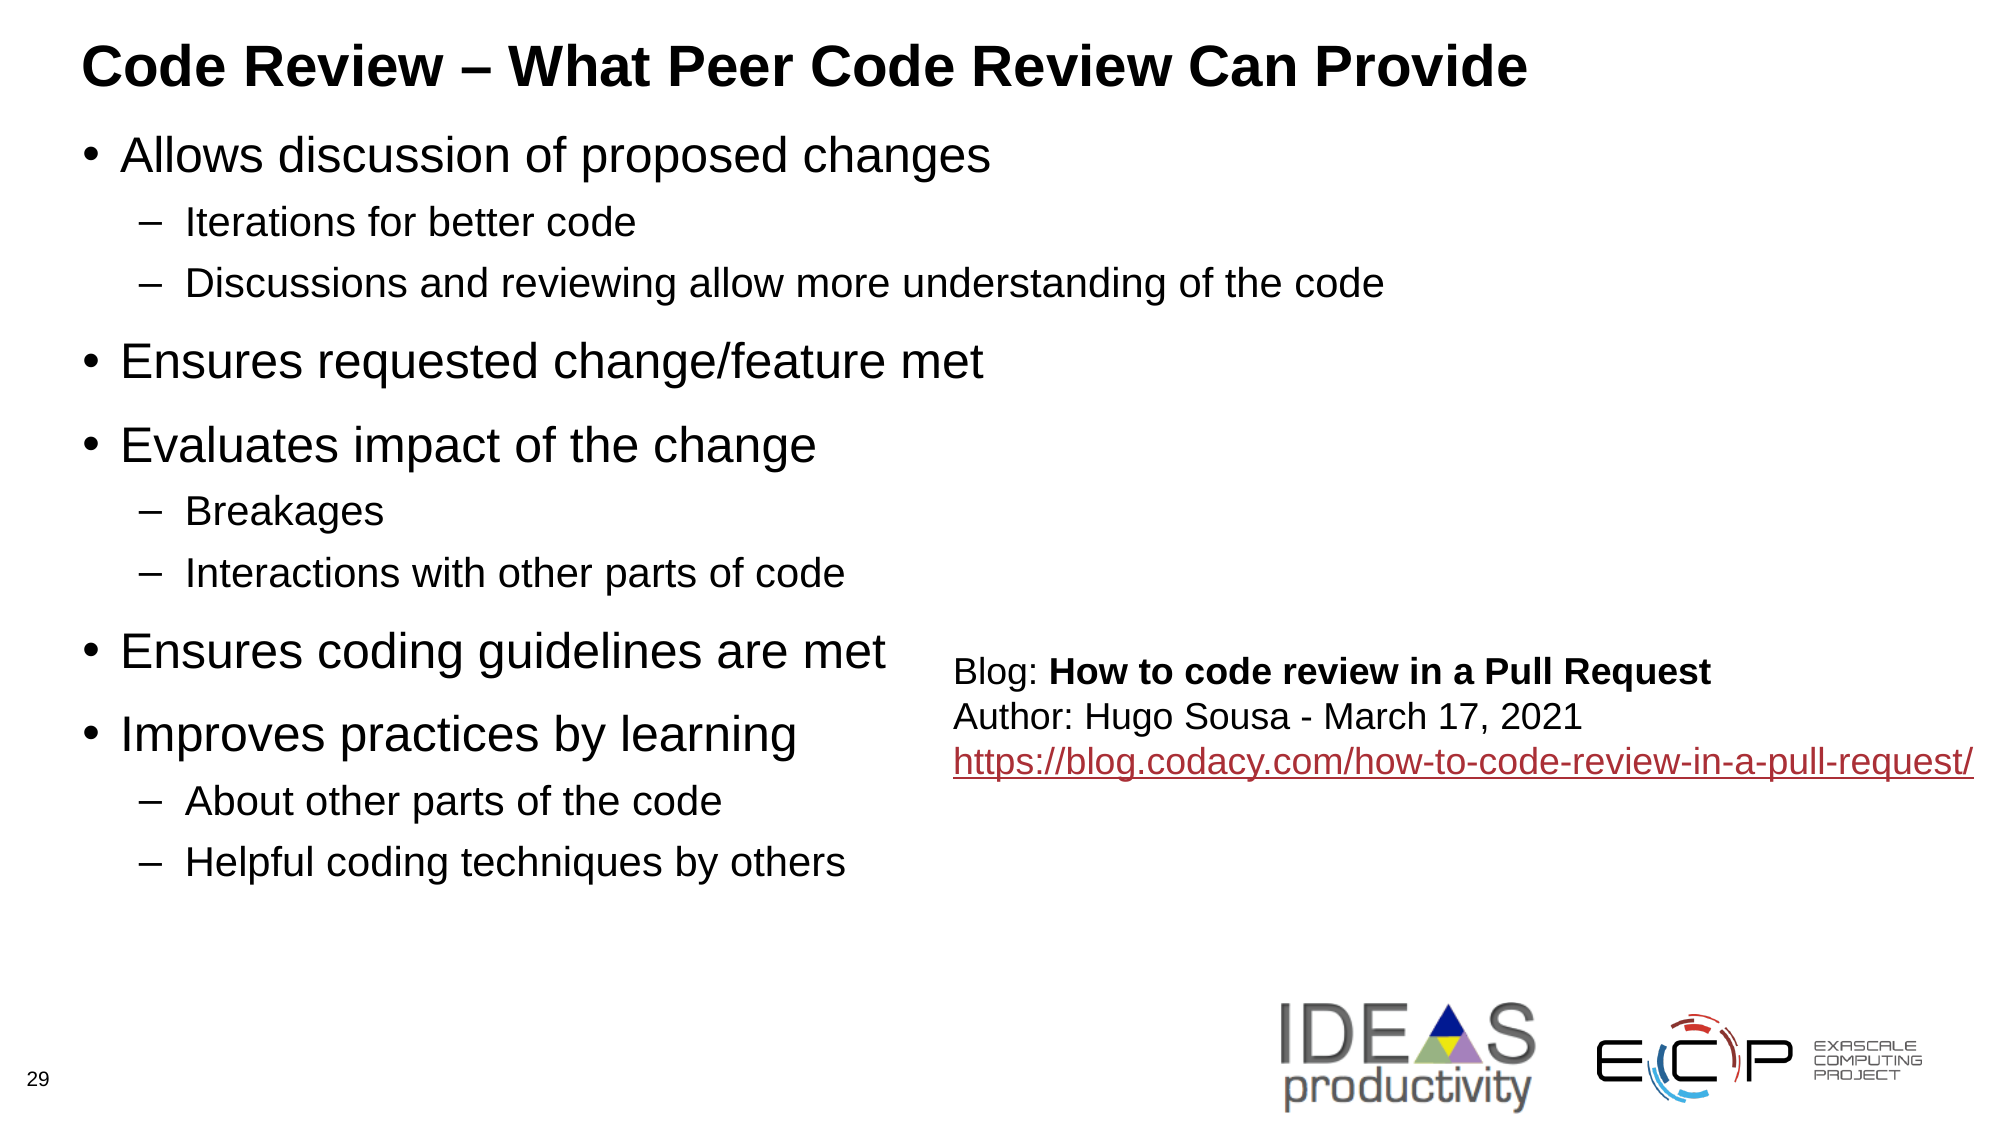

# Code Review – What Peer Code Review Can Provide
Allows discussion of proposed changes
Iterations for better code
Discussions and reviewing allow more understanding of the code
Ensures requested change/feature met
Evaluates impact of the change
Breakages
Interactions with other parts of code
Ensures coding guidelines are met
Improves practices by learning
About other parts of the code
Helpful coding techniques by others

Blog: How to code review in a Pull Request
Author: Hugo Sousa - March 17, 2021
https://blog.codacy.com/how-to-code-review-in-a-pull-request/